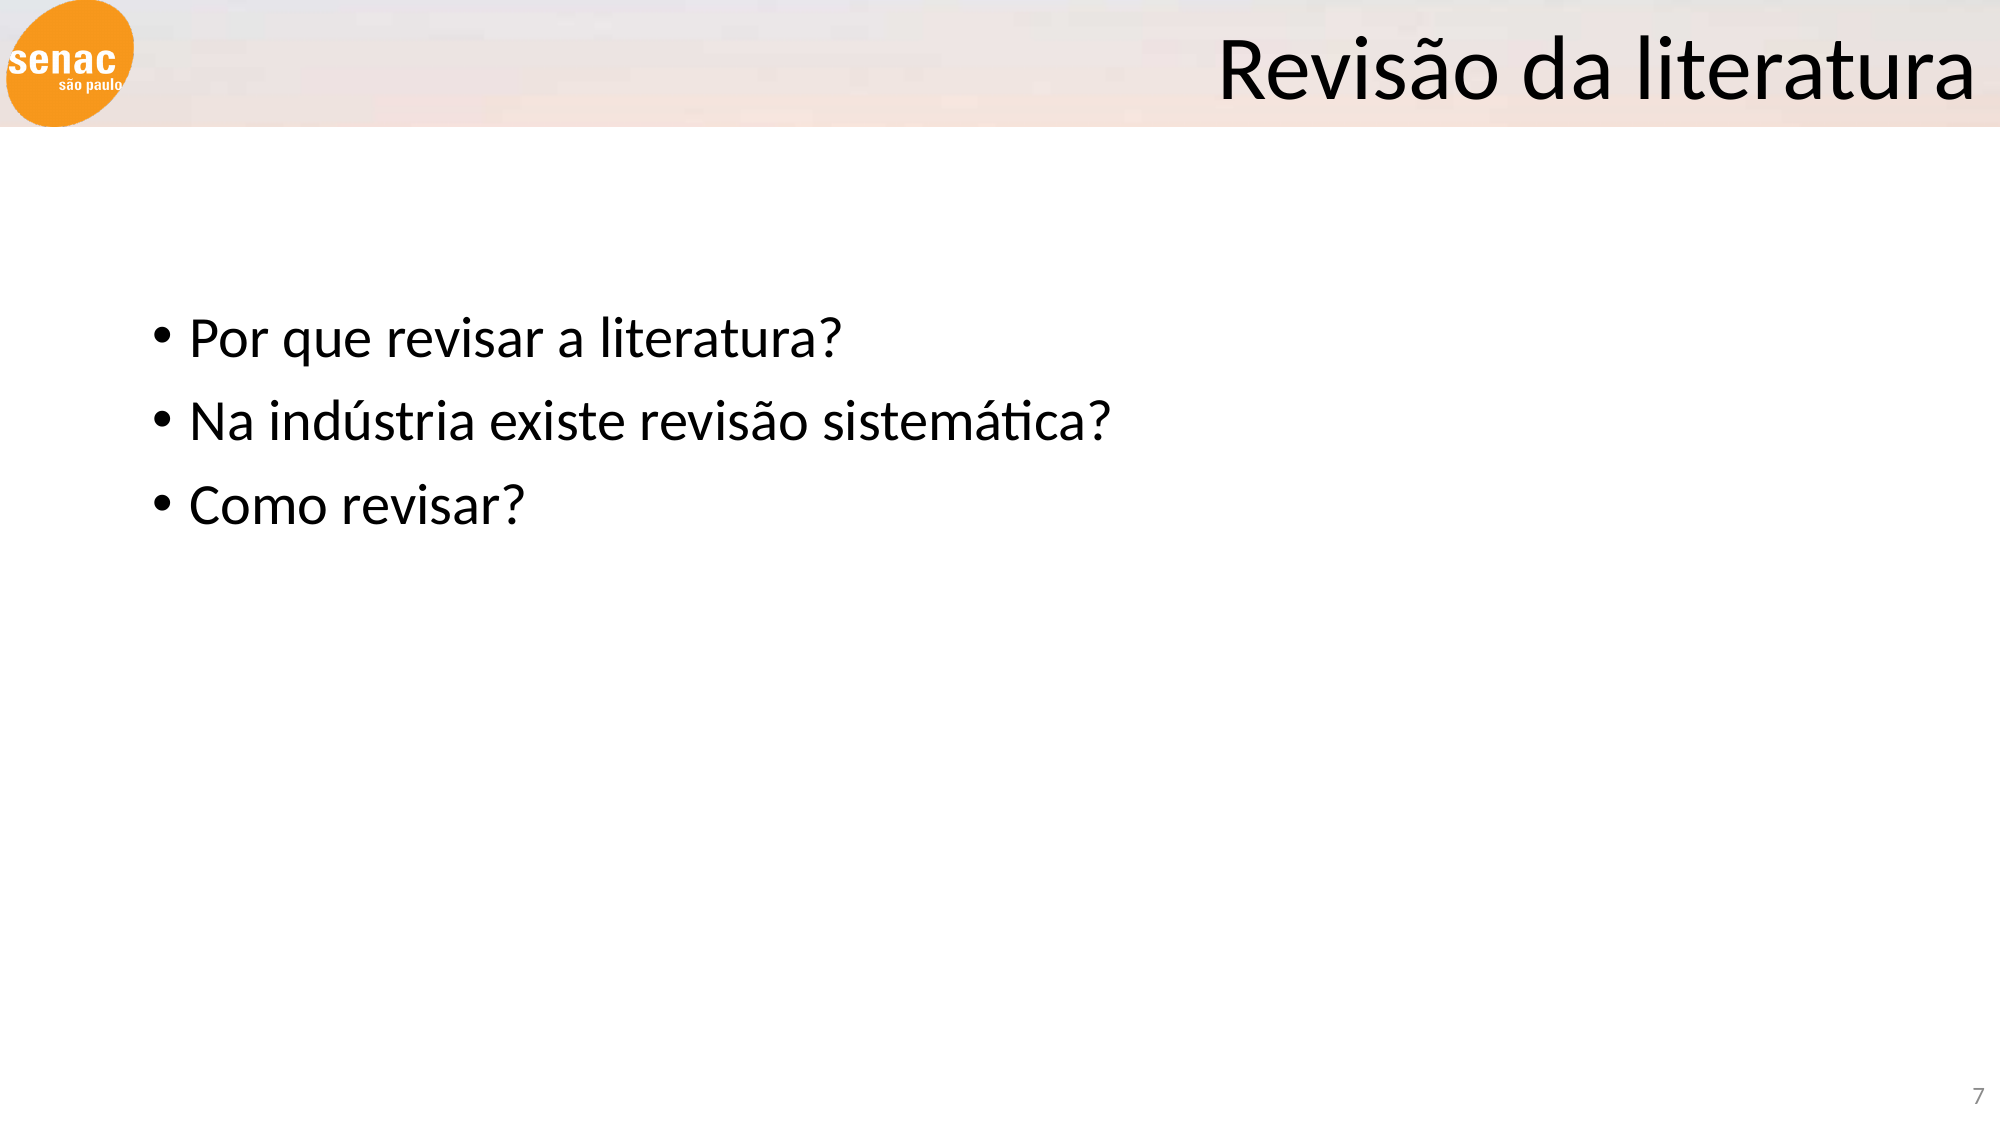

Revisão da literatura
Por que revisar a literatura?
Na indústria existe revisão sistemática?
Como revisar?

7